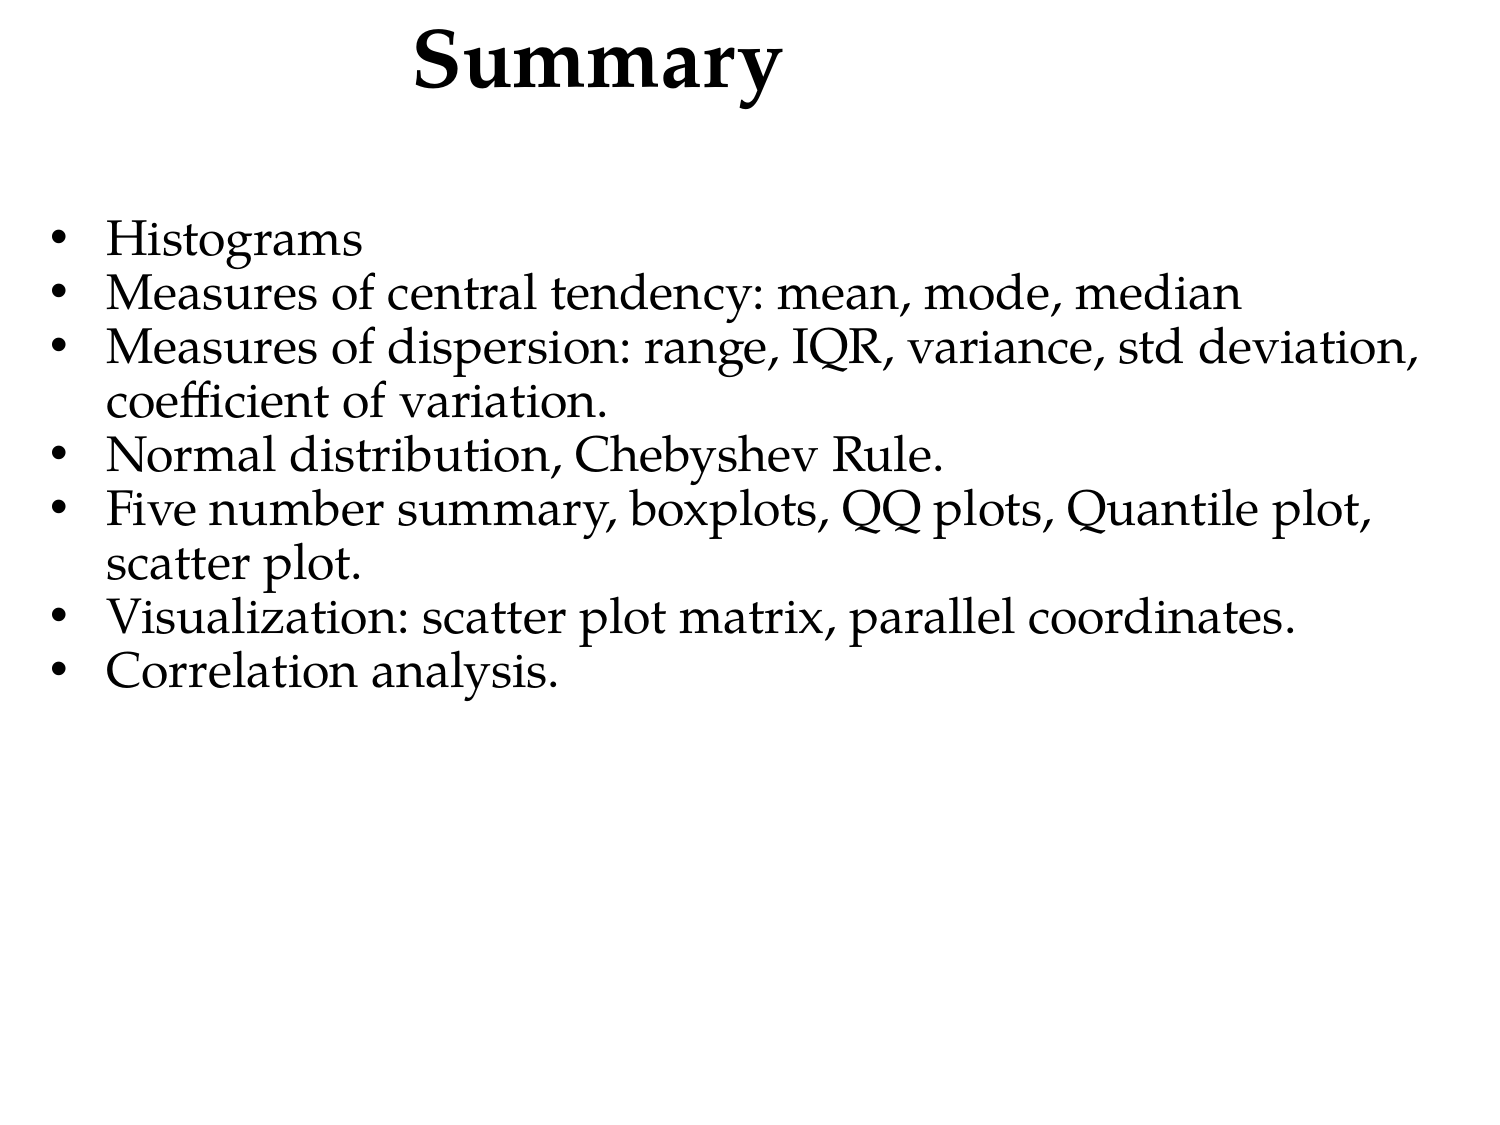

# Summary
Histograms
Measures of central tendency: mean, mode, median
Measures of dispersion: range, IQR, variance, std deviation, coefficient of variation.
Normal distribution, Chebyshev Rule.
Five number summary, boxplots, QQ plots, Quantile plot, scatter plot.
Visualization: scatter plot matrix, parallel coordinates.
Correlation analysis.